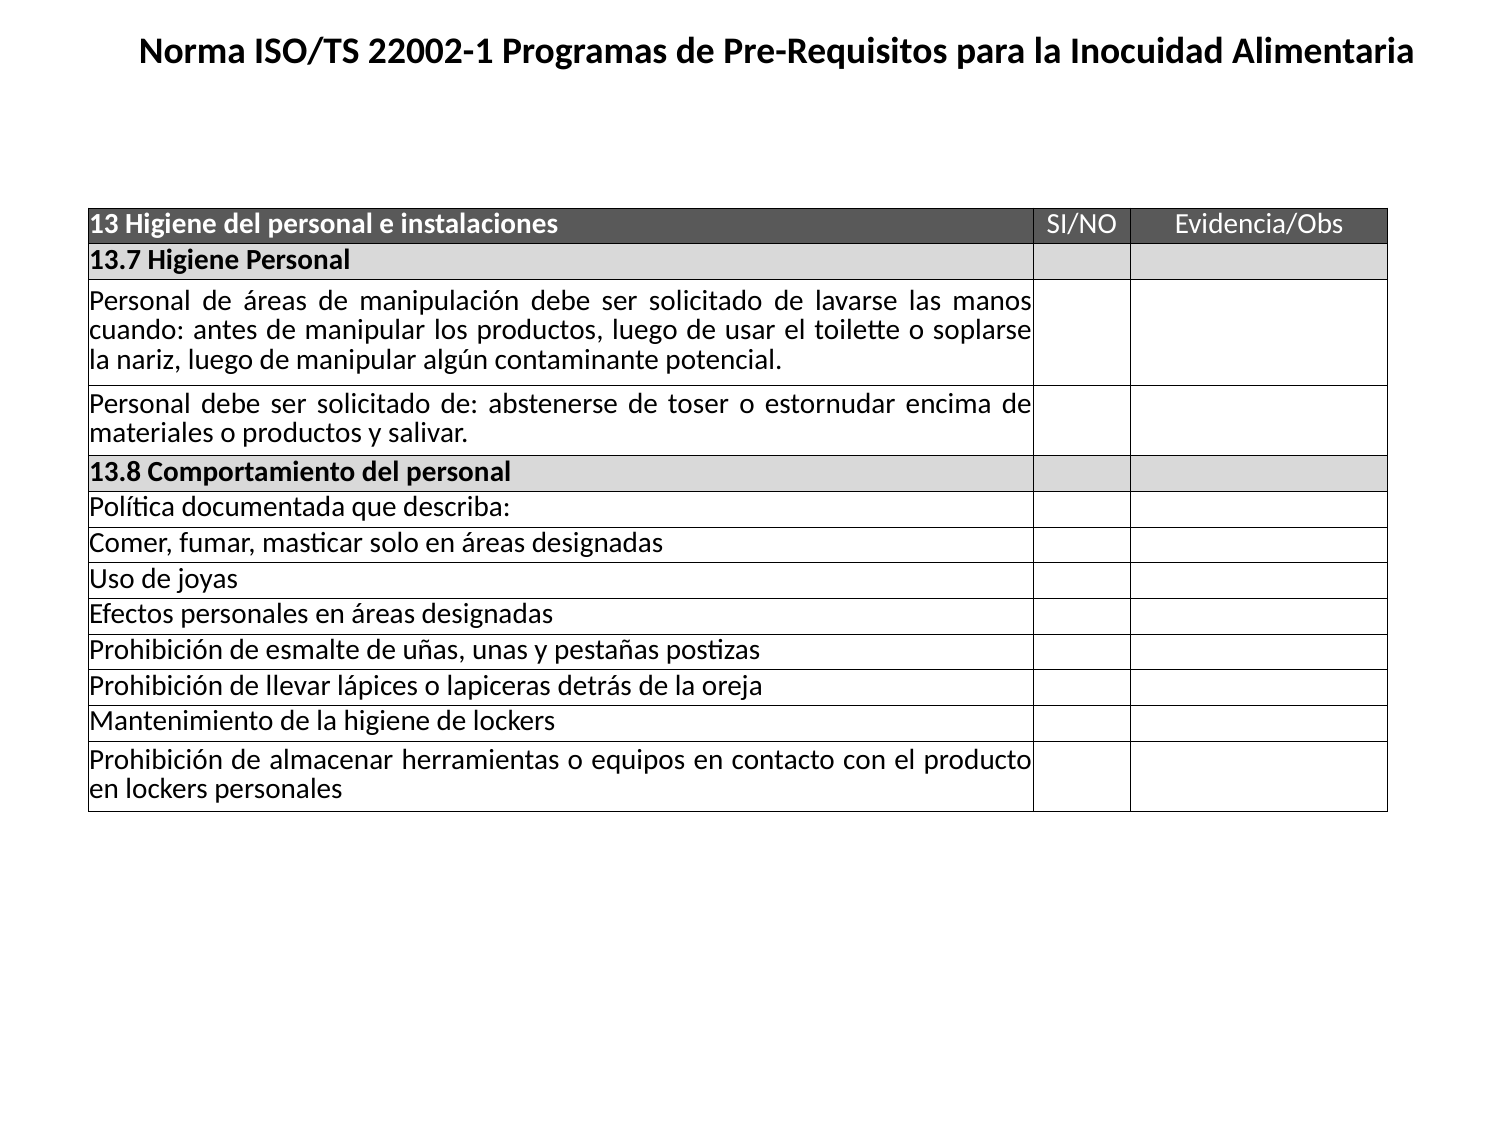

Norma ISO/TS 22002-1 Programas de Pre-Requisitos para la Inocuidad Alimentaria
| 13 Higiene del personal e instalaciones | SI/NO | Evidencia/Obs |
| --- | --- | --- |
| 13.7 Higiene Personal |  |  |
| Personal de áreas de manipulación debe ser solicitado de lavarse las manos cuando: antes de manipular los productos, luego de usar el toilette o soplarse la nariz, luego de manipular algún contaminante potencial. |  |  |
| Personal debe ser solicitado de: abstenerse de toser o estornudar encima de materiales o productos y salivar. |  |  |
| 13.8 Comportamiento del personal |  |  |
| Política documentada que describa: |  |  |
| Comer, fumar, masticar solo en áreas designadas |  |  |
| Uso de joyas |  |  |
| Efectos personales en áreas designadas |  |  |
| Prohibición de esmalte de uñas, unas y pestañas postizas |  |  |
| Prohibición de llevar lápices o lapiceras detrás de la oreja |  |  |
| Mantenimiento de la higiene de lockers |  |  |
| Prohibición de almacenar herramientas o equipos en contacto con el producto en lockers personales |  |  |